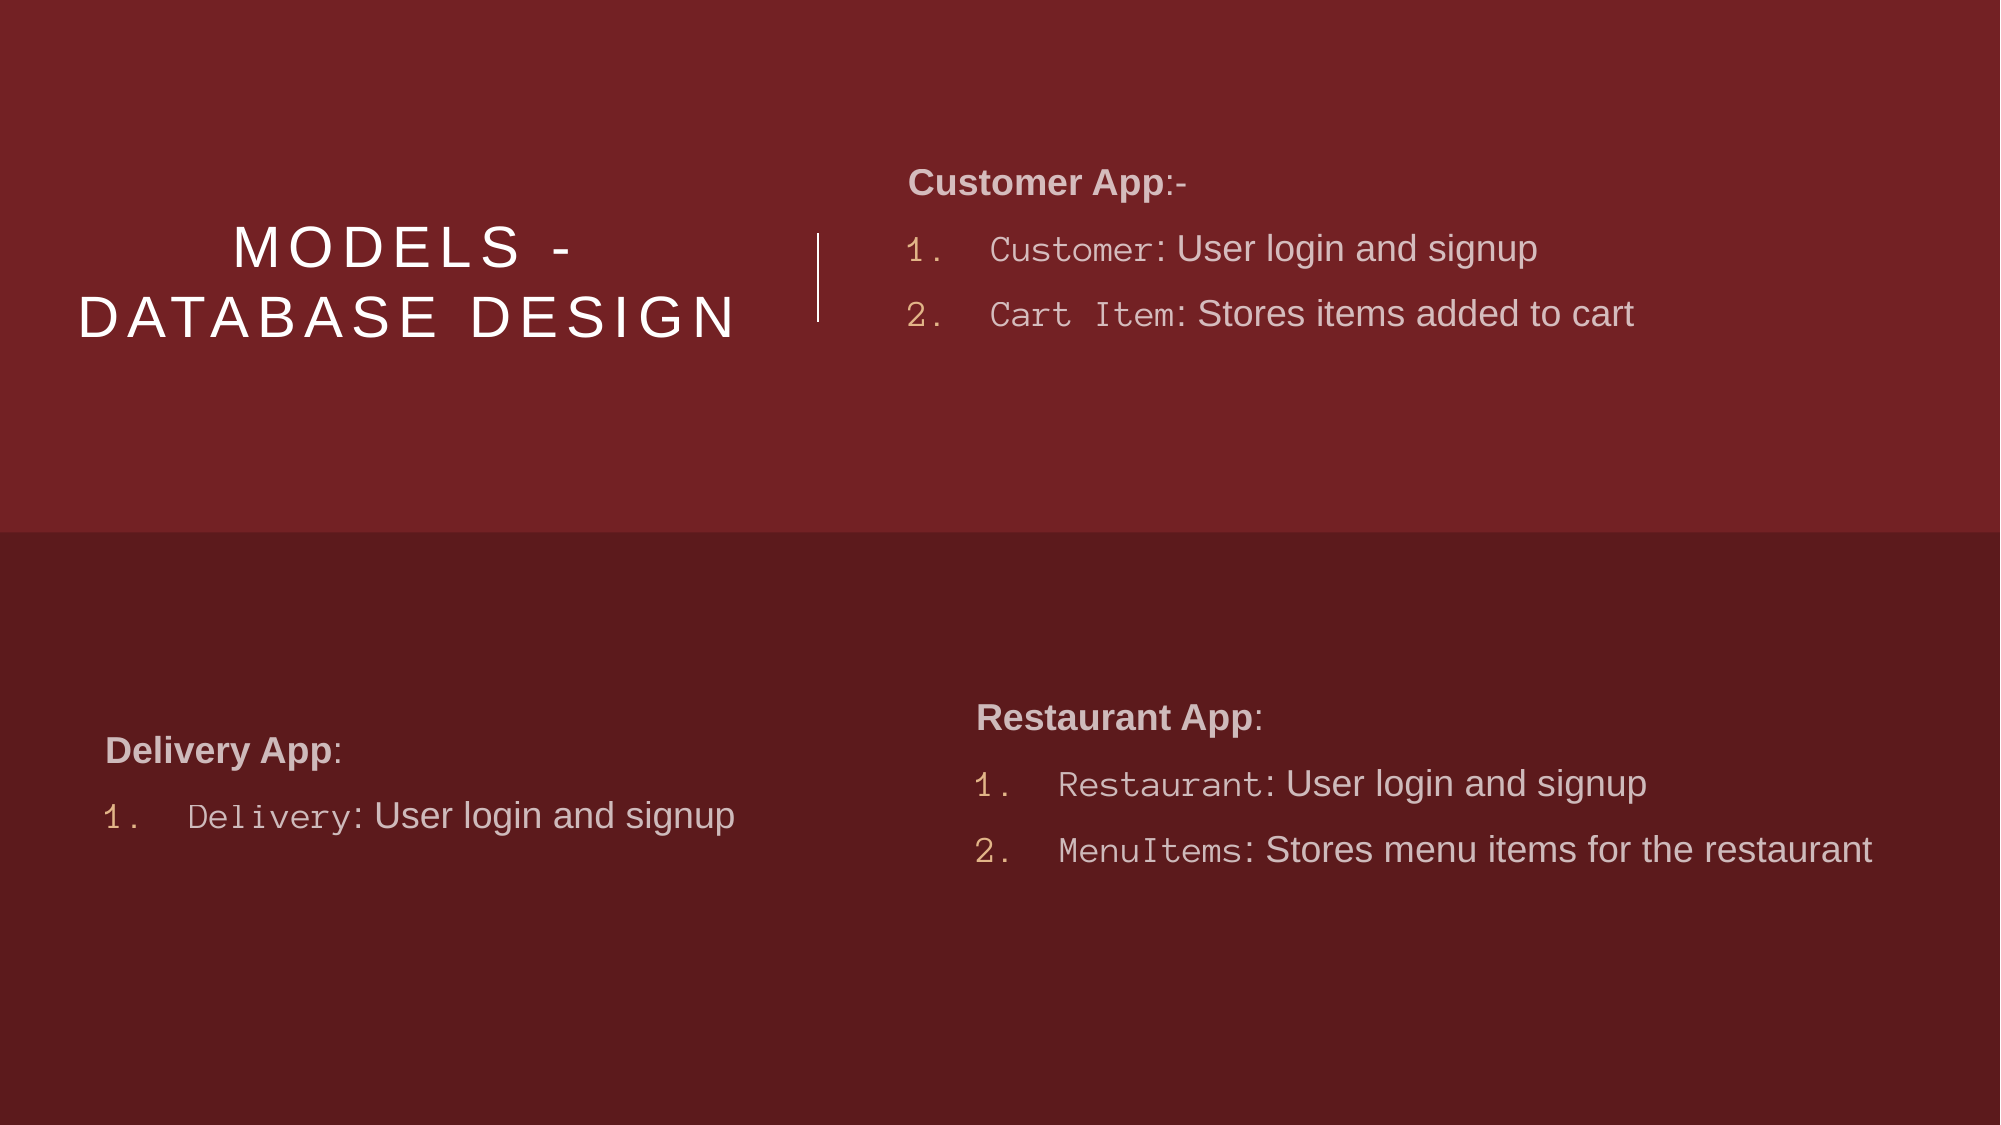

# Models - Database Design
Customer App:-
Customer: User login and signup
Cart Item: Stores items added to cart

Delivery App:
Delivery: User login and signup

Restaurant App:
Restaurant: User login and signup
MenuItems: Stores menu items for the restaurant